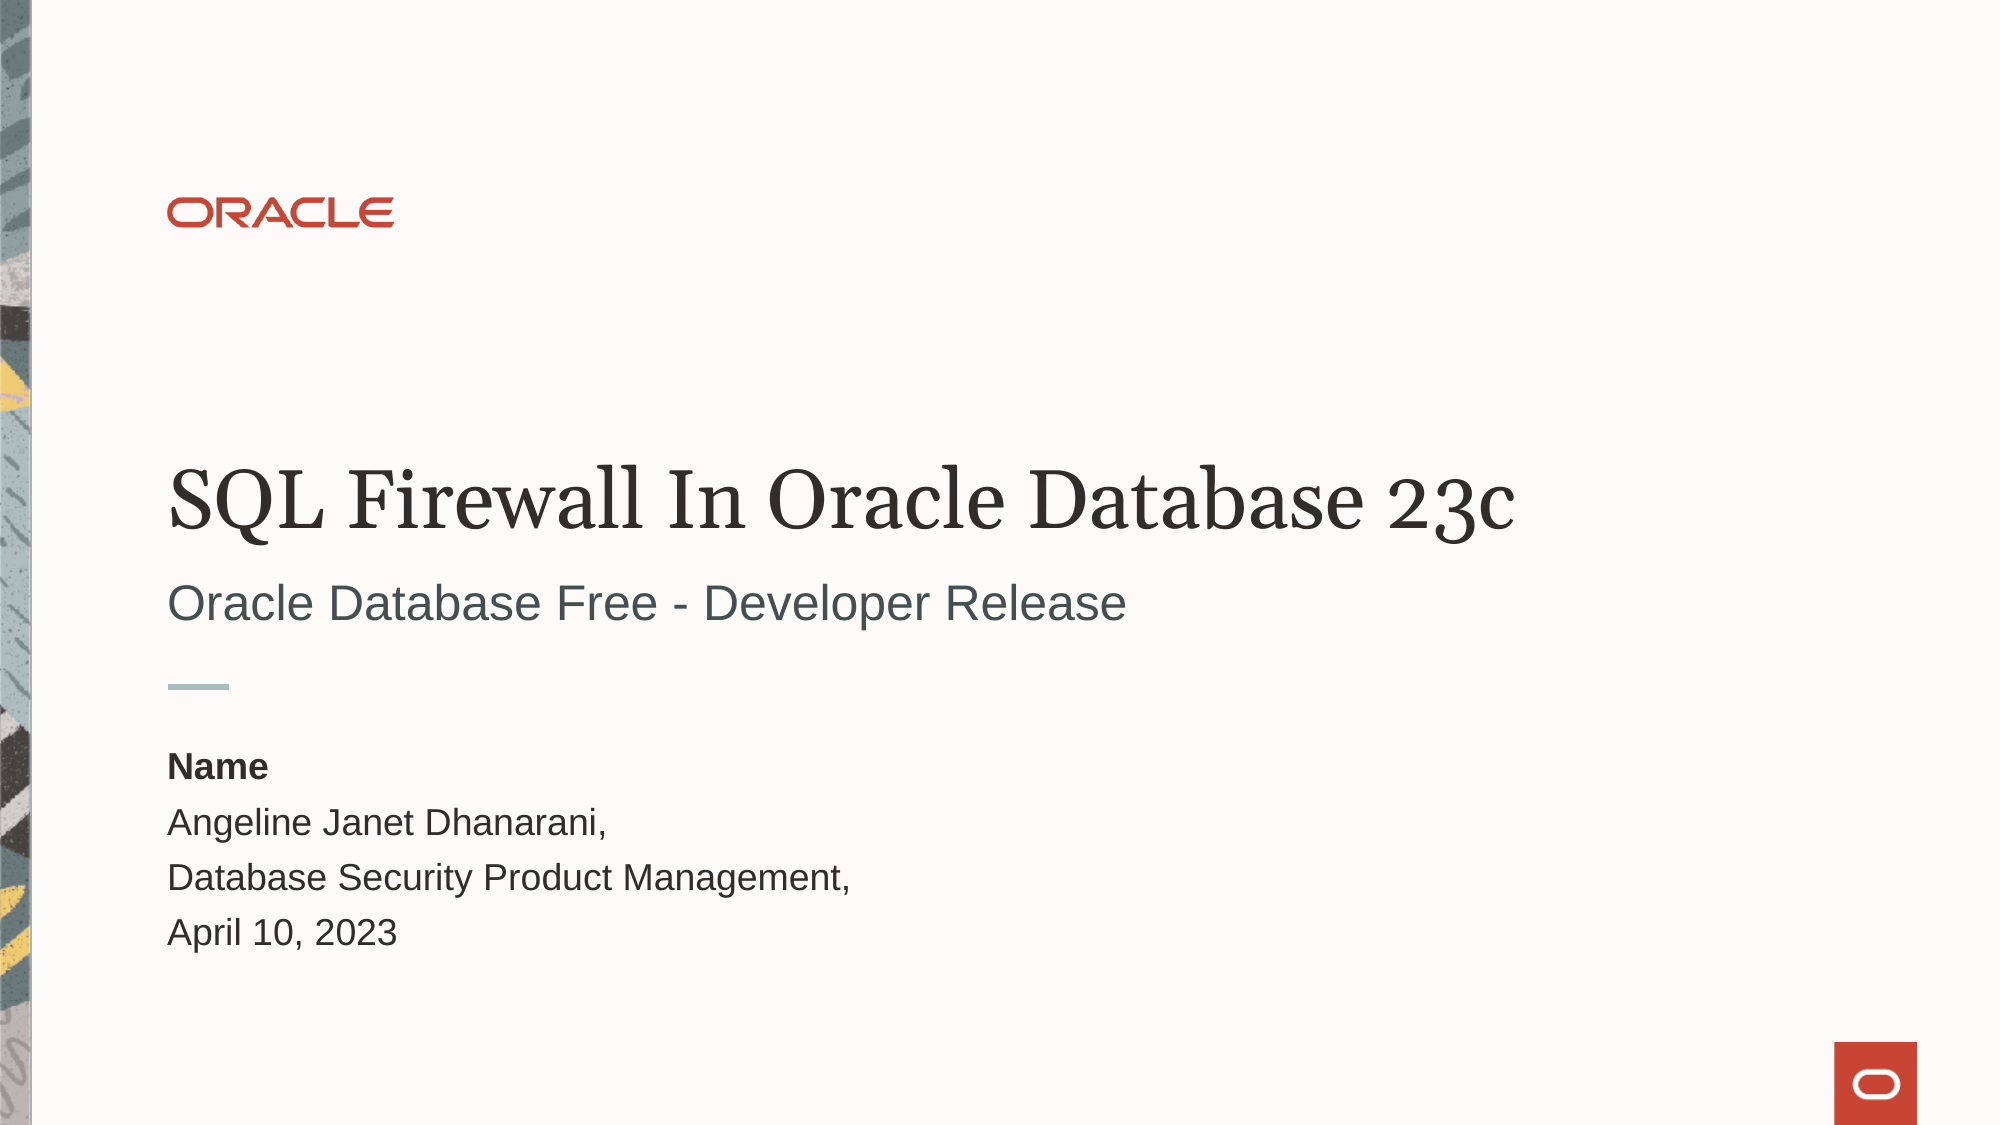

# SQL Firewall In Oracle Database 23c
Oracle Database Free - Developer Release
Name
Angeline Janet Dhanarani,
Database Security Product Management,
April 10, 2023